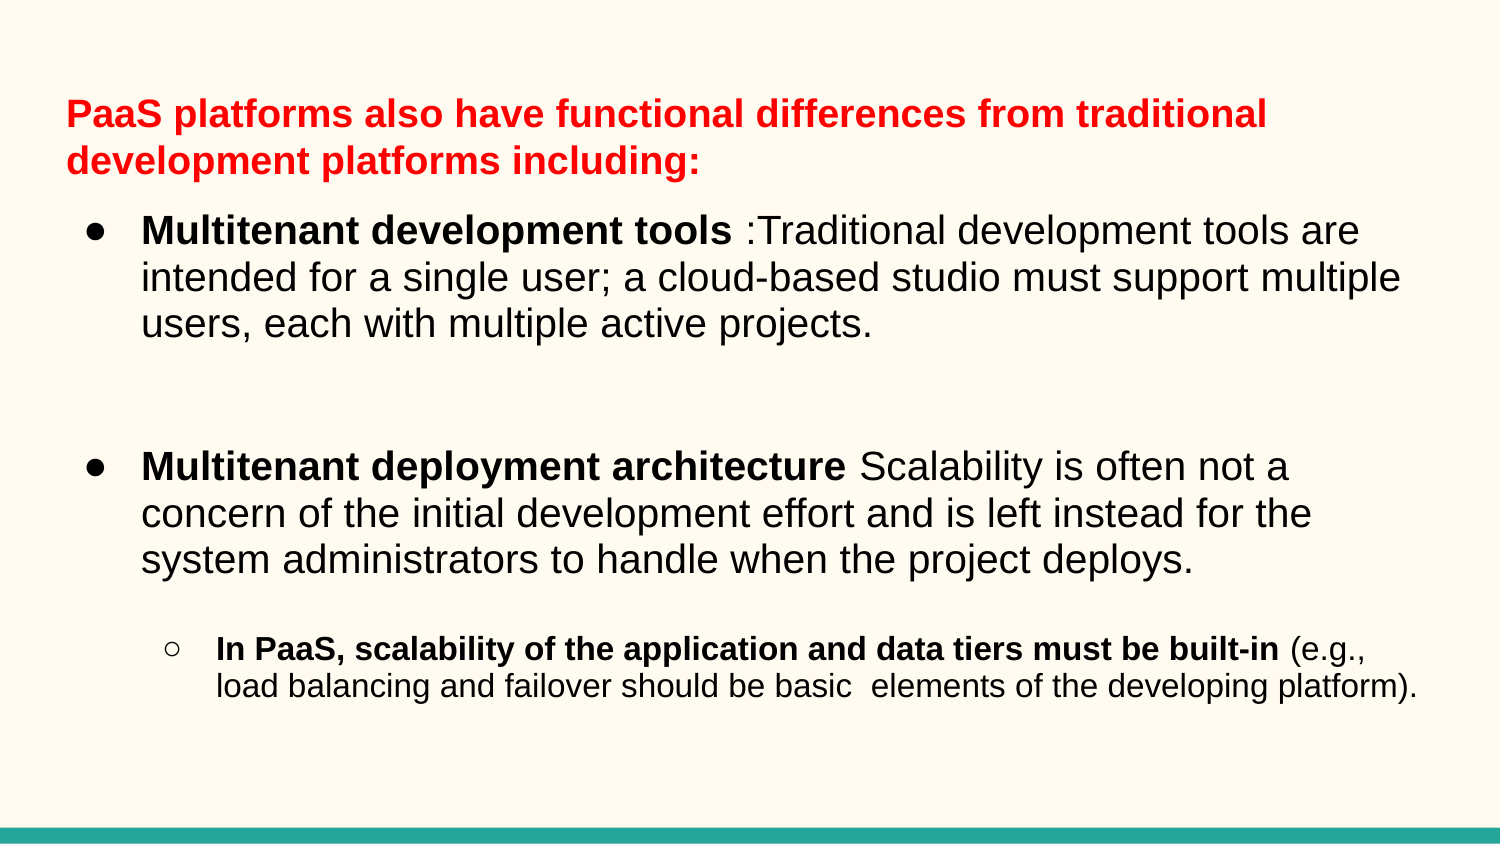

# PaaS platforms also have functional differences from traditional development platforms including:

Multitenant development tools :Traditional development tools are intended for a single user; a cloud-based studio must support multiple users, each with multiple active projects.

Multitenant deployment architecture Scalability is often not a concern of the initial development effort and is left instead for the system administrators to handle when the project deploys.

In PaaS, scalability of the application and data tiers must be built-in (e.g., load balancing and failover should be basic  elements of the developing platform).